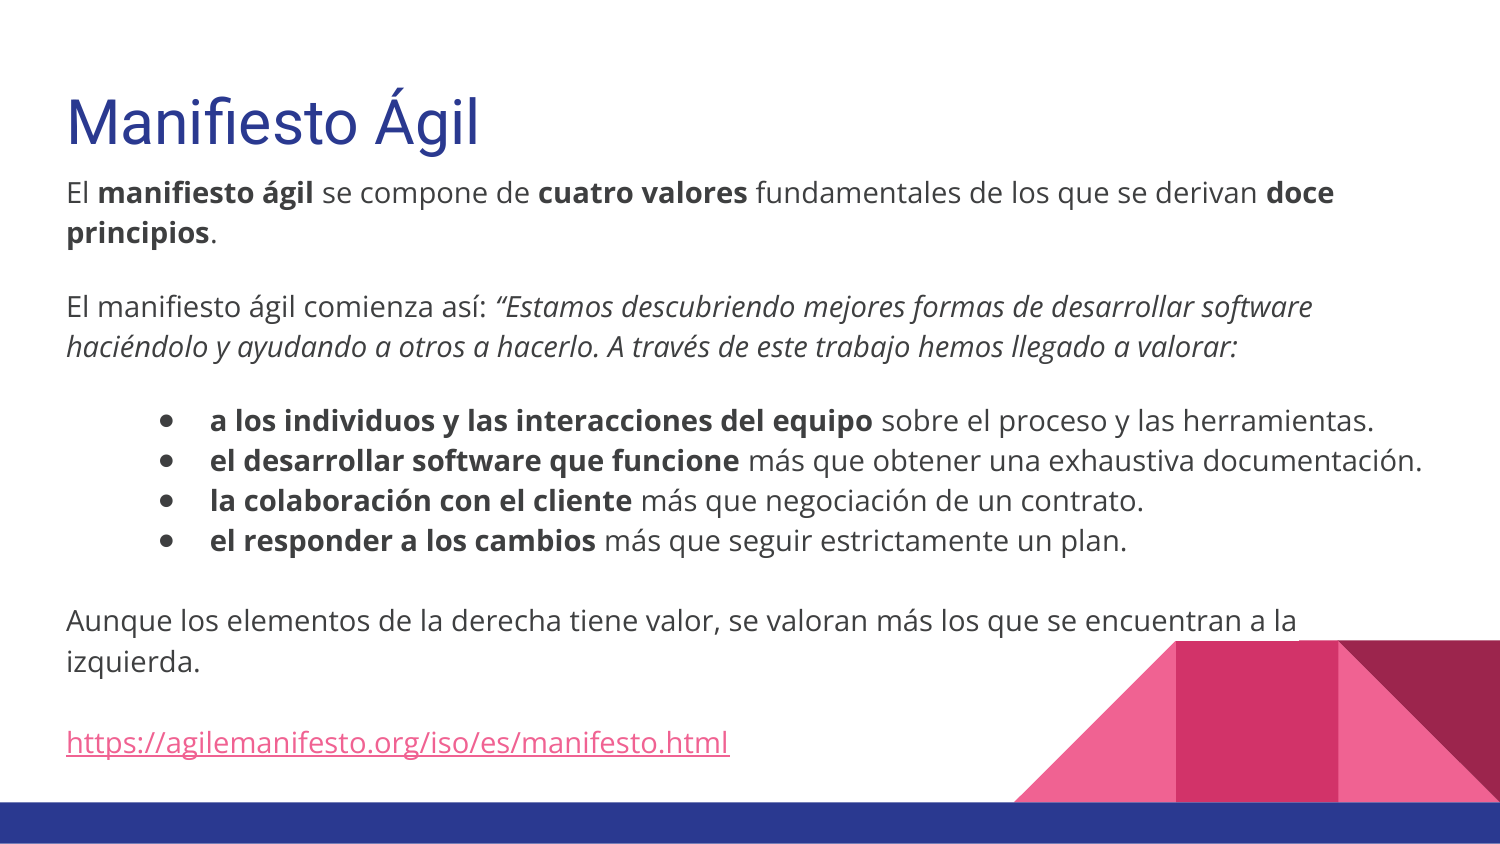

# Manifiesto Ágil

El manifiesto ágil se compone de cuatro valores fundamentales de los que se derivan doce principios.
El manifiesto ágil comienza así: “Estamos descubriendo mejores formas de desarrollar software haciéndolo y ayudando a otros a hacerlo. A través de este trabajo hemos llegado a valorar:
a los individuos y las interacciones del equipo sobre el proceso y las herramientas.
el desarrollar software que funcione más que obtener una exhaustiva documentación.
la colaboración con el cliente más que negociación de un contrato.
el responder a los cambios más que seguir estrictamente un plan.

Aunque los elementos de la derecha tiene valor, se valoran más los que se encuentran a la izquierda.

https://agilemanifesto.org/iso/es/manifesto.html